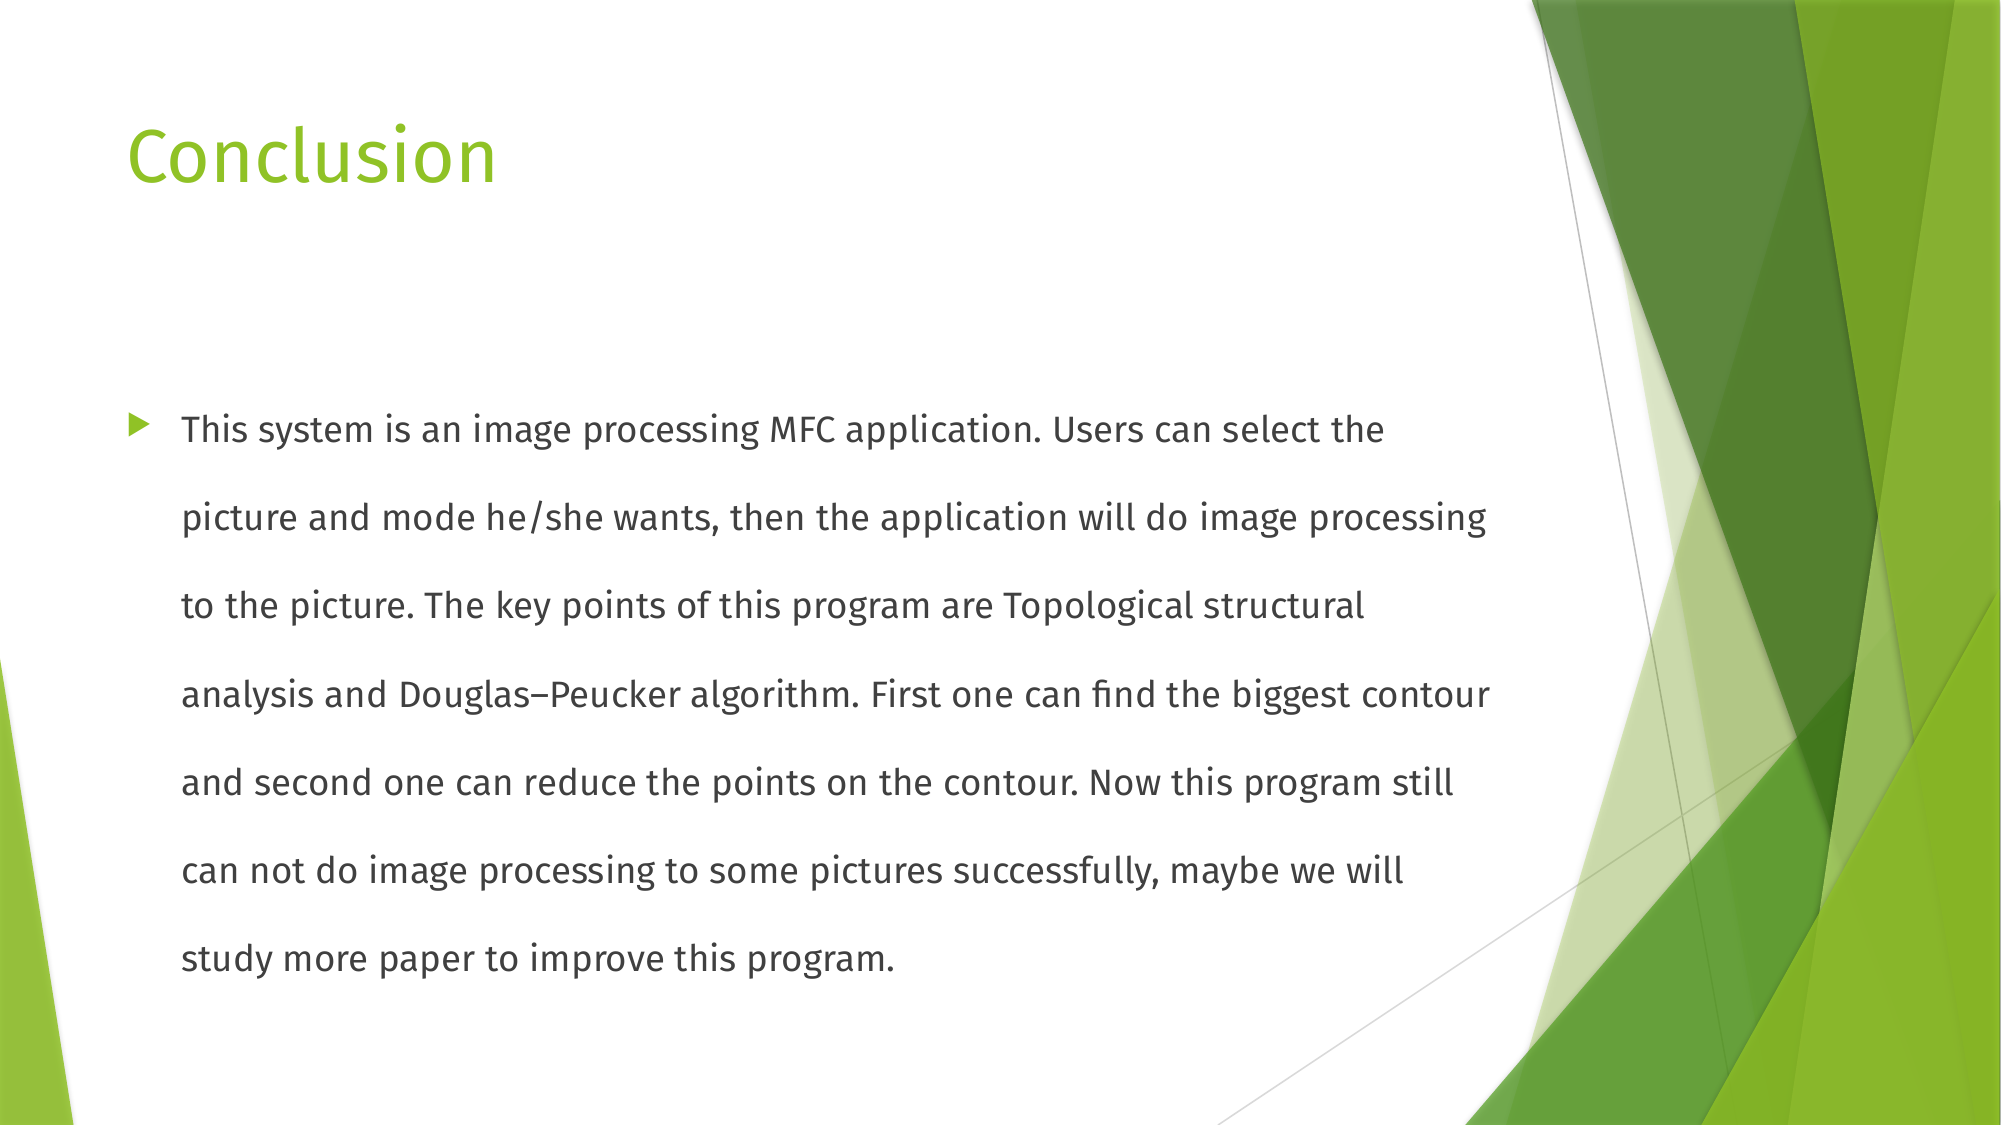

# Conclusion
This system is an image processing MFC application. Users can select the picture and mode he/she wants, then the application will do image processing to the picture. The key points of this program are Topological structural analysis and Douglas–Peucker algorithm. First one can find the biggest contour and second one can reduce the points on the contour. Now this program still can not do image processing to some pictures successfully, maybe we will study more paper to improve this program.